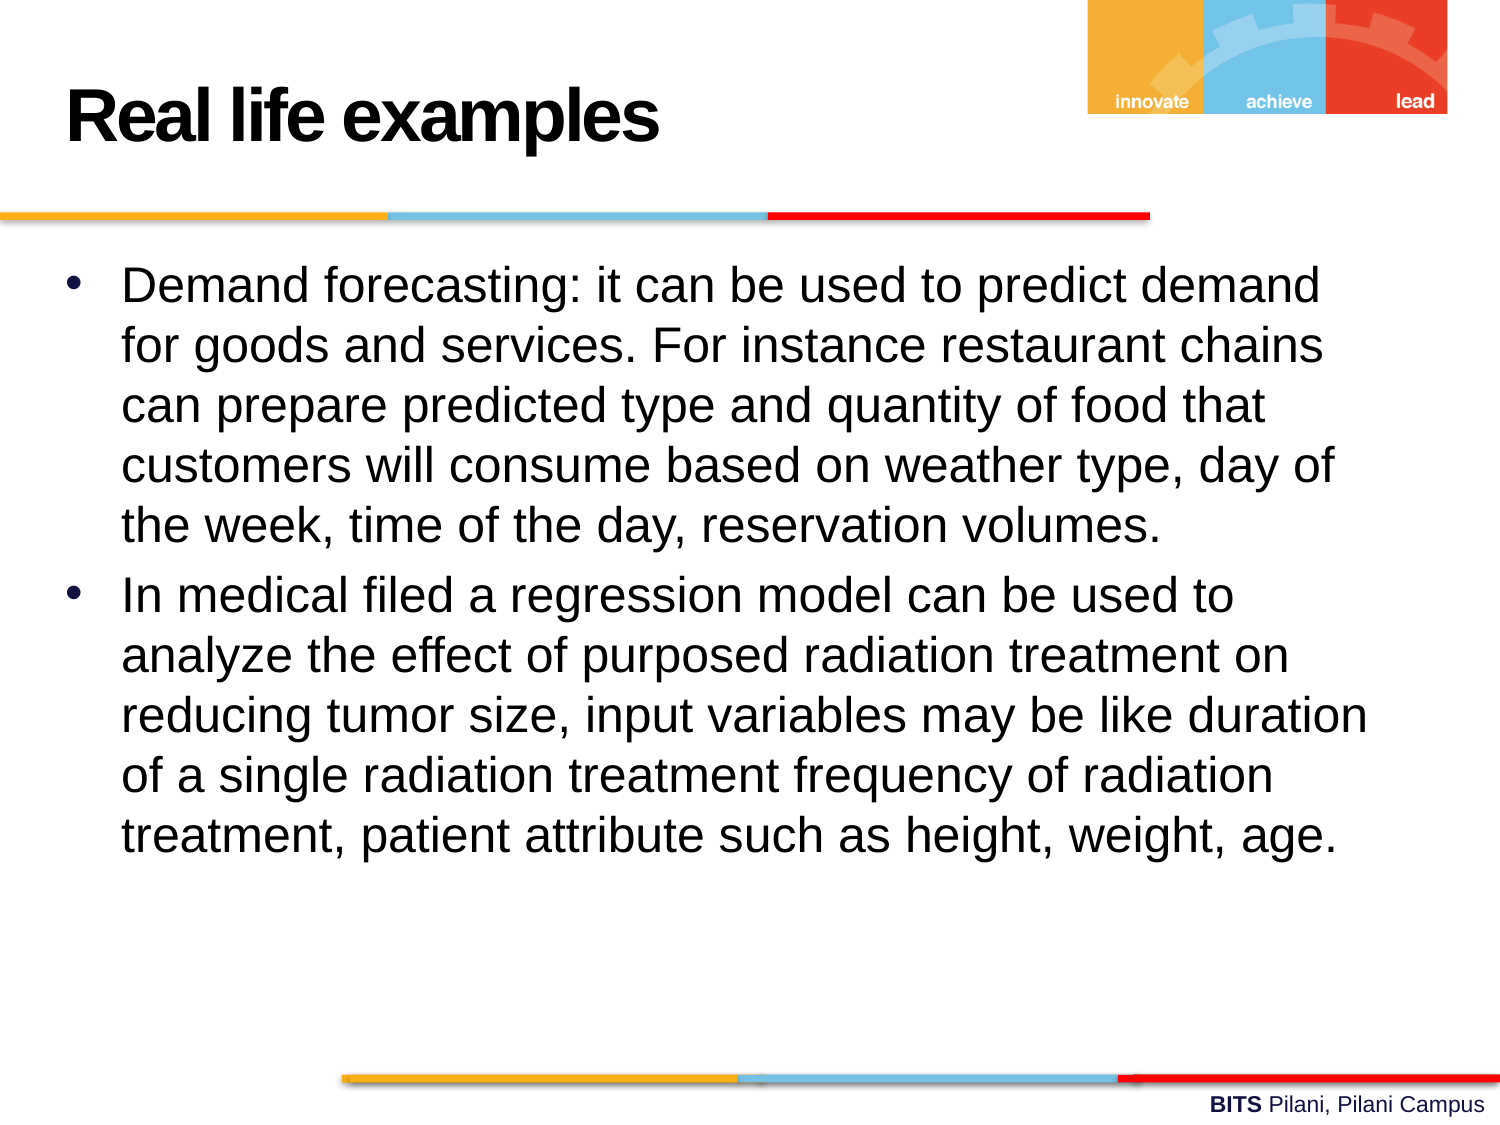

Real life examples
Demand forecasting: it can be used to predict demand for goods and services. For instance restaurant chains can prepare predicted type and quantity of food that customers will consume based on weather type, day of the week, time of the day, reservation volumes.
In medical filed a regression model can be used to analyze the effect of purposed radiation treatment on reducing tumor size, input variables may be like duration of a single radiation treatment frequency of radiation treatment, patient attribute such as height, weight, age.